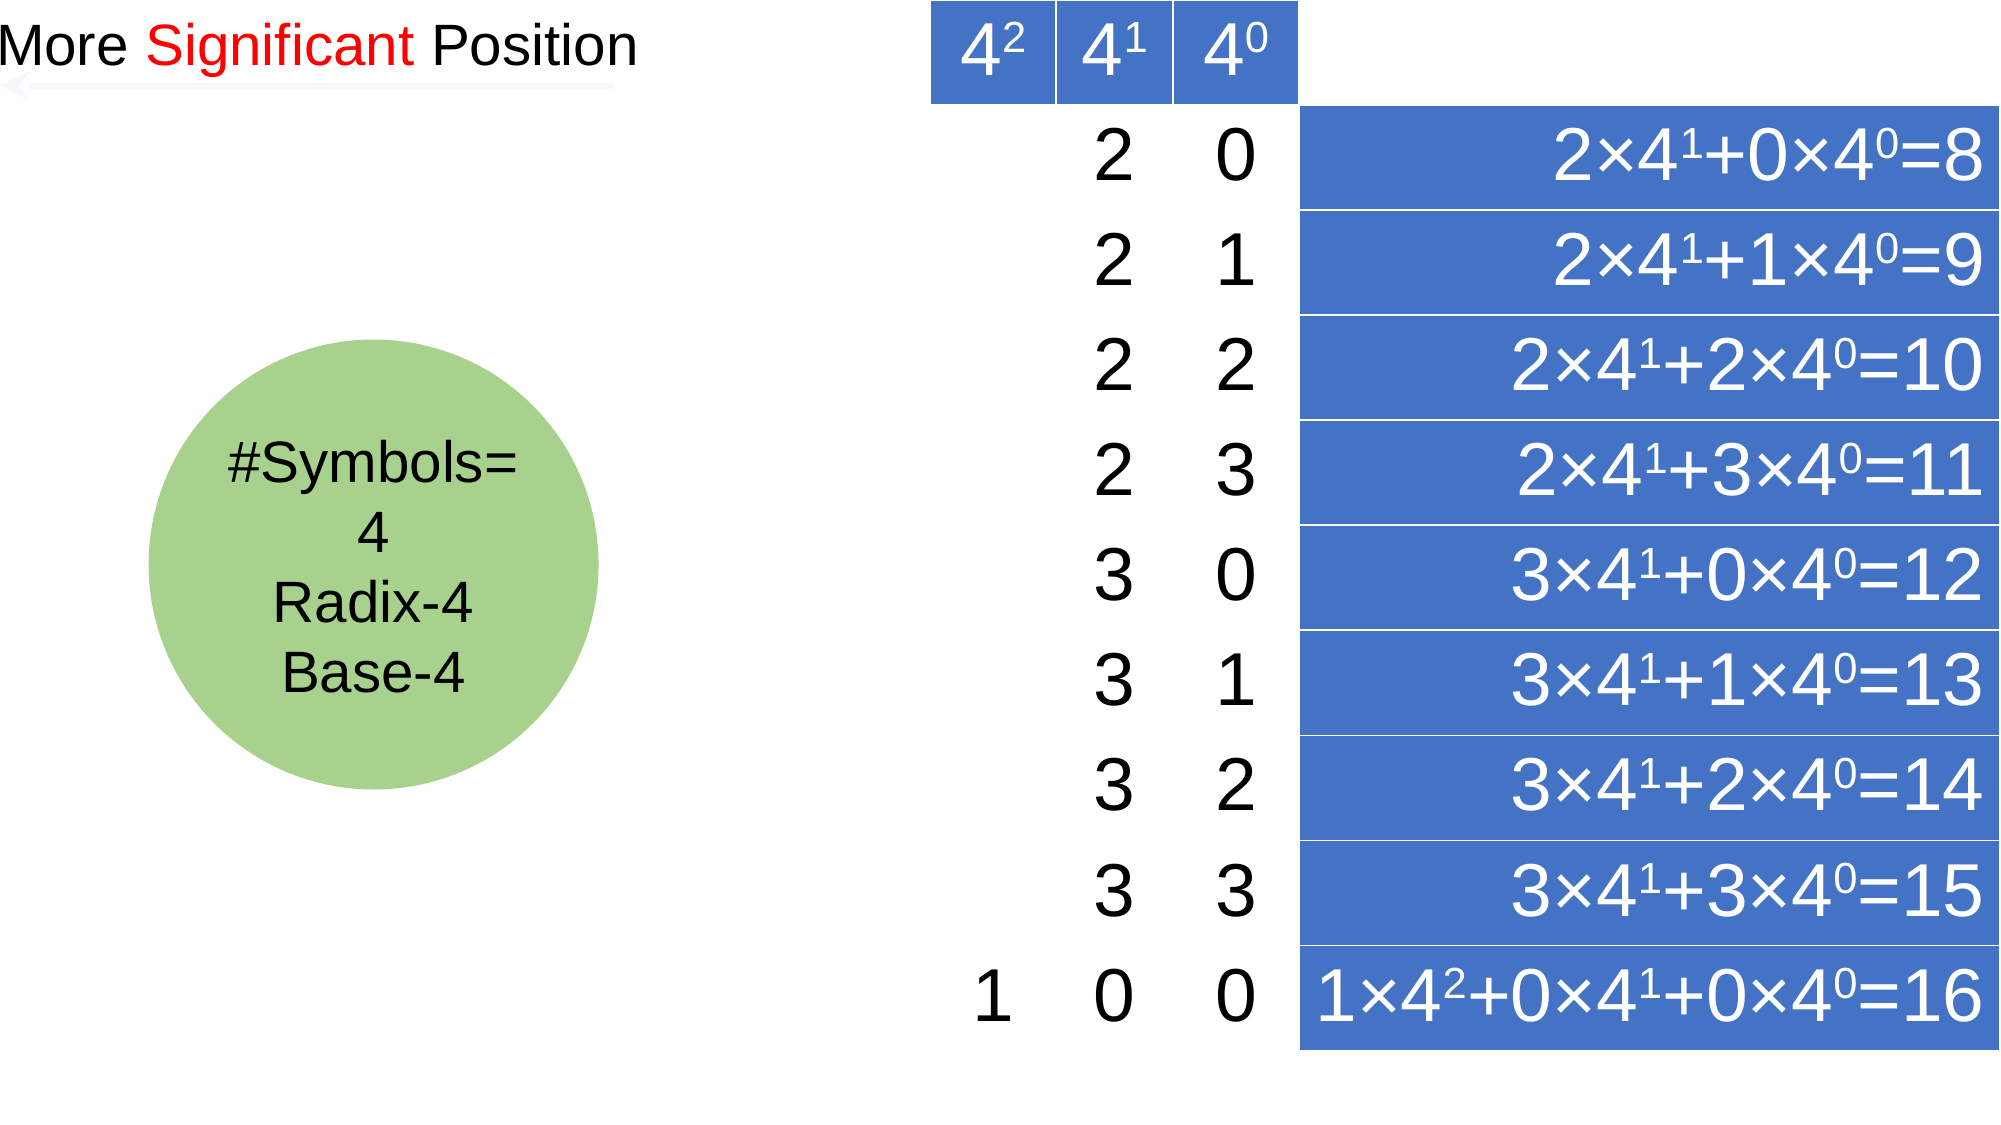

More Significant Position
|  | 42 | 41 | 40 |  |
| --- | --- | --- | --- | --- |
|  |  | 2 | 0 | 2×41+0×40=8 |
|  |  | 2 | 1 | 2×41+1×40=9 |
|  |  | 2 | 2 | 2×41+2×40=10 |
|  |  | 2 | 3 | 2×41+3×40=11 |
|  |  | 3 | 0 | 3×41+0×40=12 |
|  |  | 3 | 1 | 3×41+1×40=13 |
|  |  | 3 | 2 | 3×41+2×40=14 |
|  |  | 3 | 3 | 3×41+3×40=15 |
|  | 1 | 0 | 0 | 1×42+0×41+0×40=16 |
#Symbols=4
Radix-4
Base-4